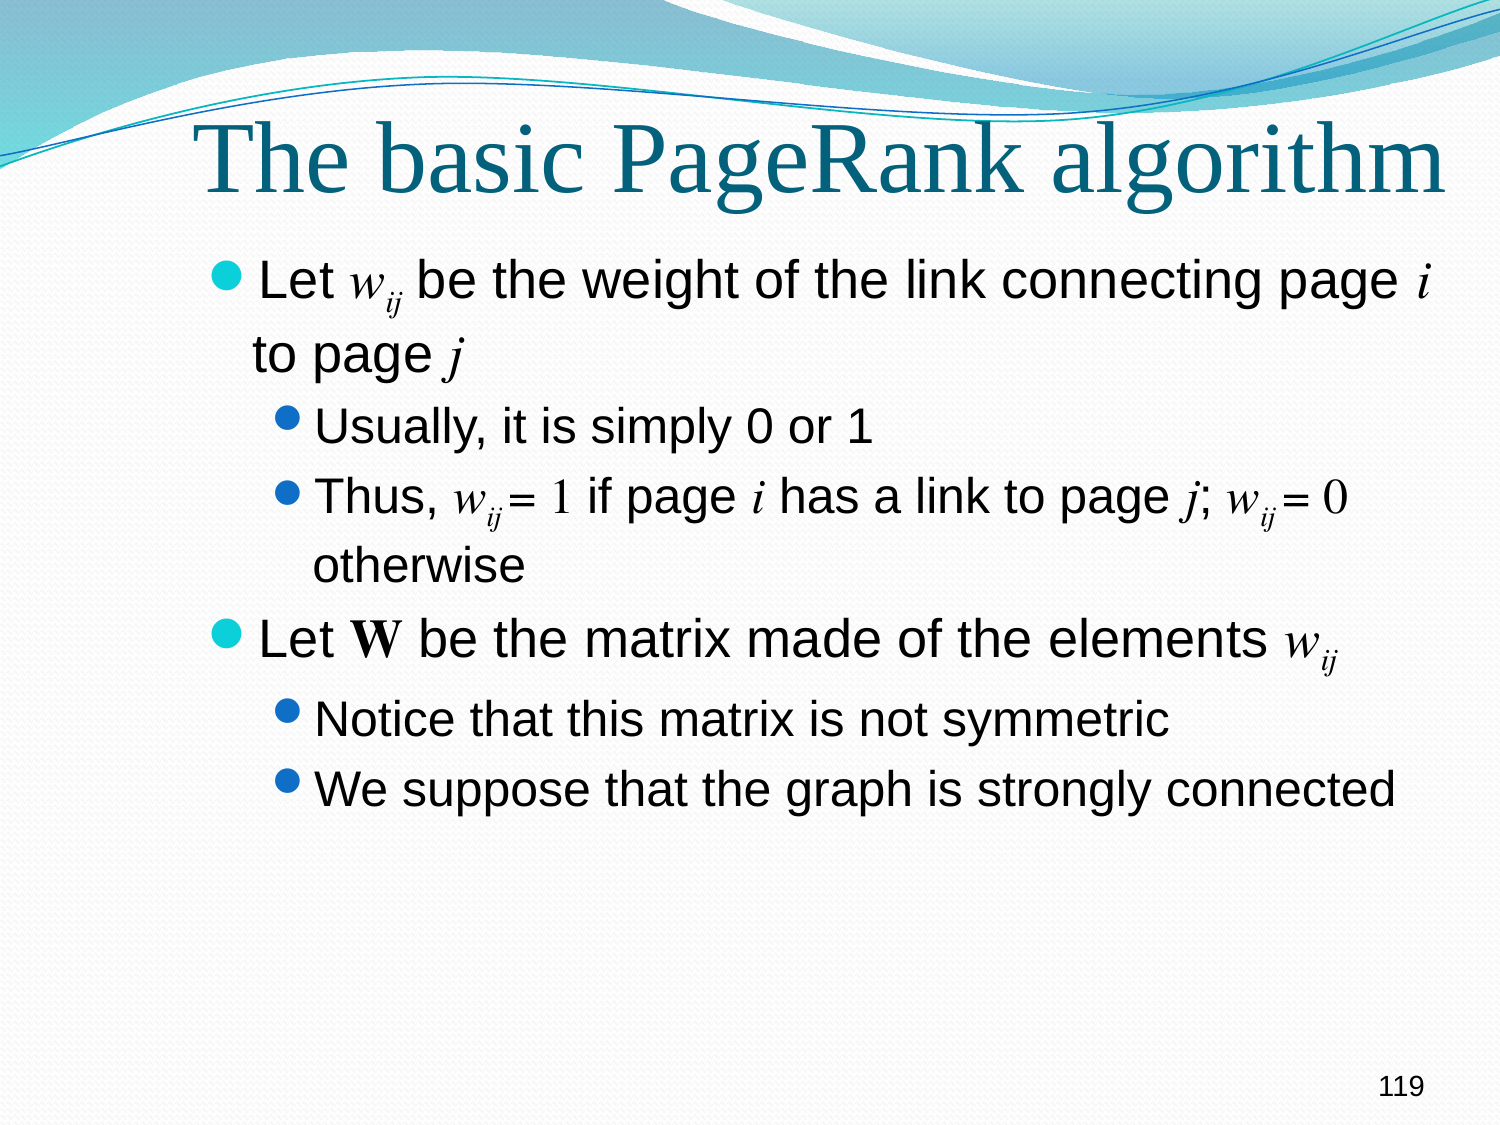

# The basic PageRank algorithm
Let wij be the weight of the link connecting page i to page j
Usually, it is simply 0 or 1
Thus, wij = 1 if page i has a link to page j; wij = 0 otherwise
Let W be the matrix made of the elements wij
Notice that this matrix is not symmetric
We suppose that the graph is strongly connected
119